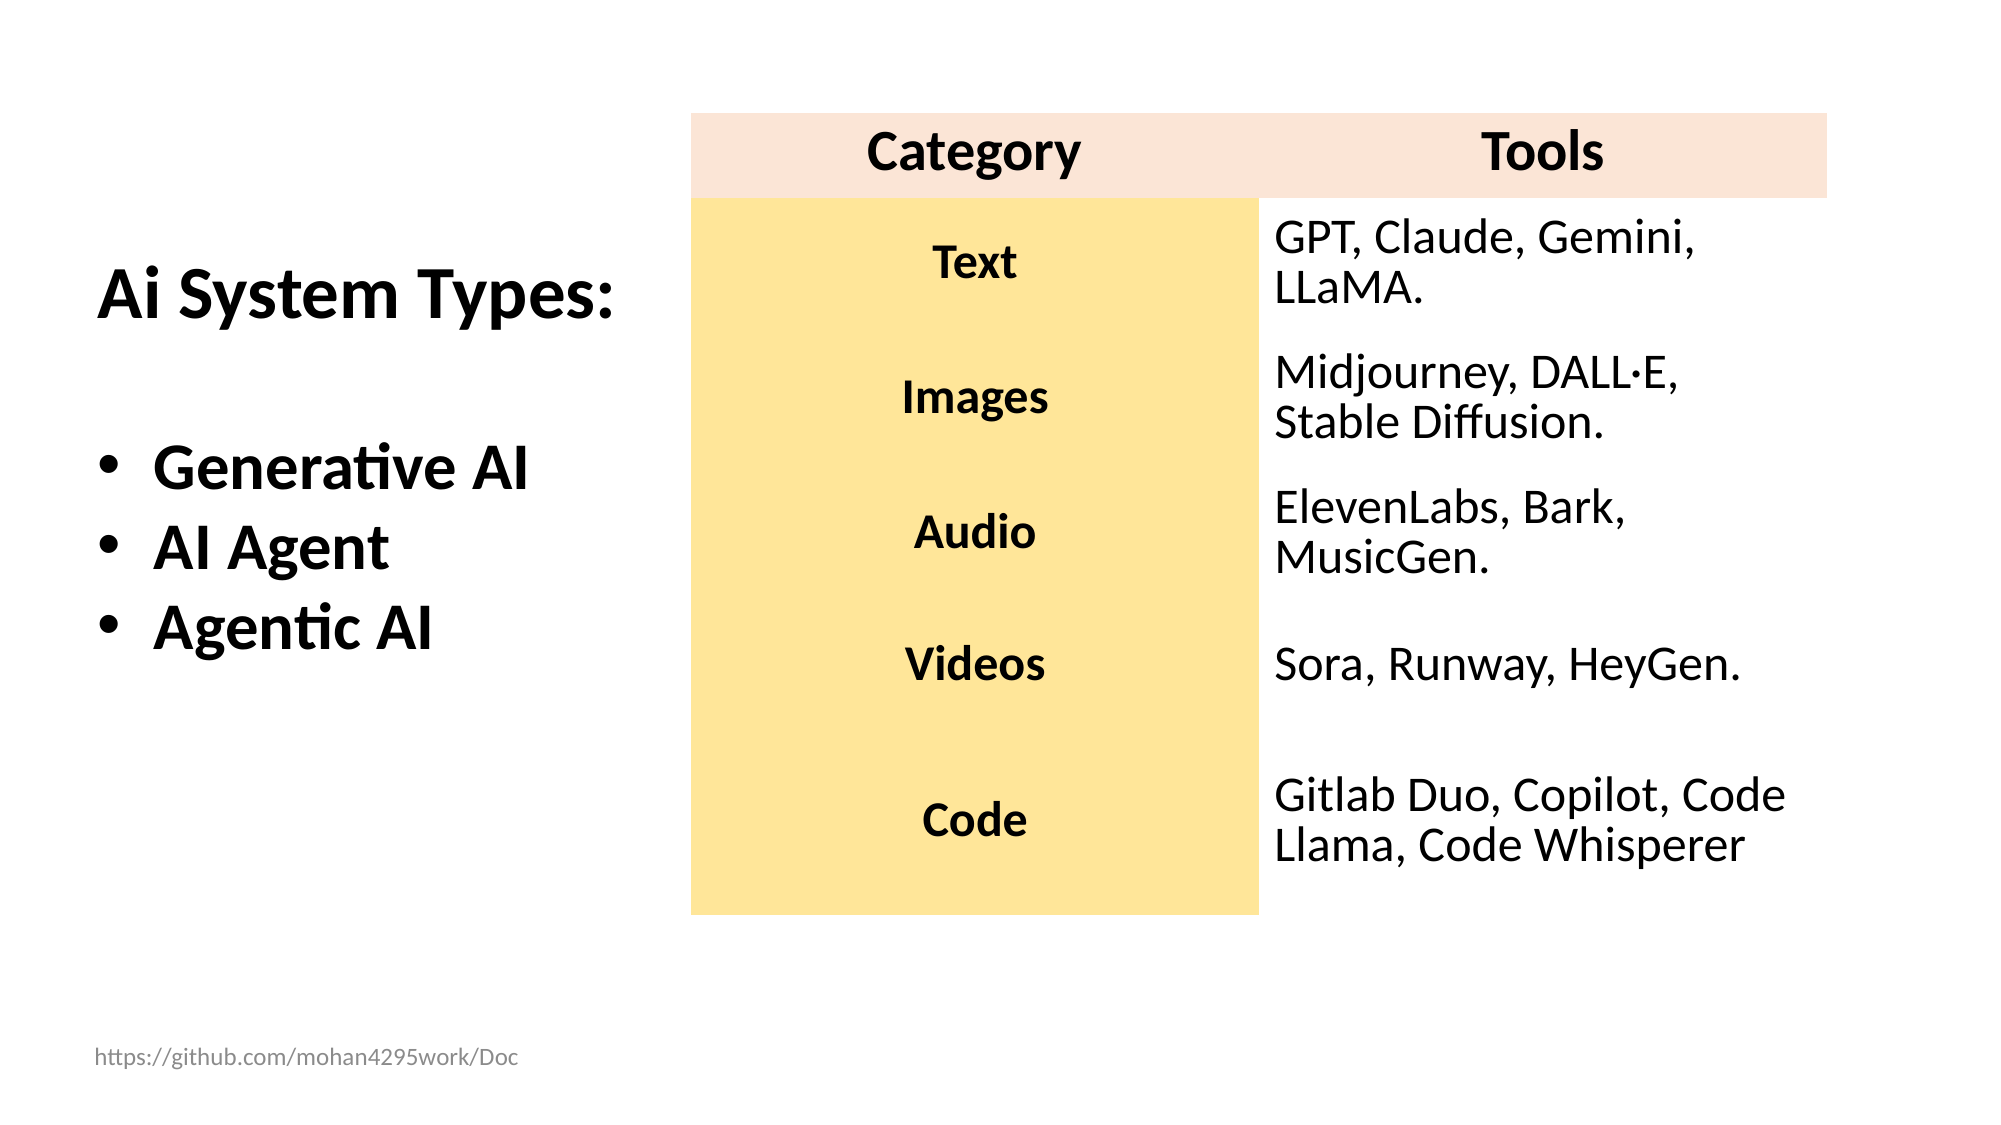

| Category | Tools |
| --- | --- |
| Text | GPT, Claude, Gemini, LLaMA. |
| Images | Midjourney, DALL·E, Stable Diffusion. |
| Audio | ElevenLabs, Bark, MusicGen. |
| Videos | Sora, Runway, HeyGen. |
| Code | Gitlab Duo, Copilot, Code Llama, Code Whisperer |
Ai System Types:

Generative AI
AI Agent
Agentic AI
https://github.com/mohan4295work/Doc